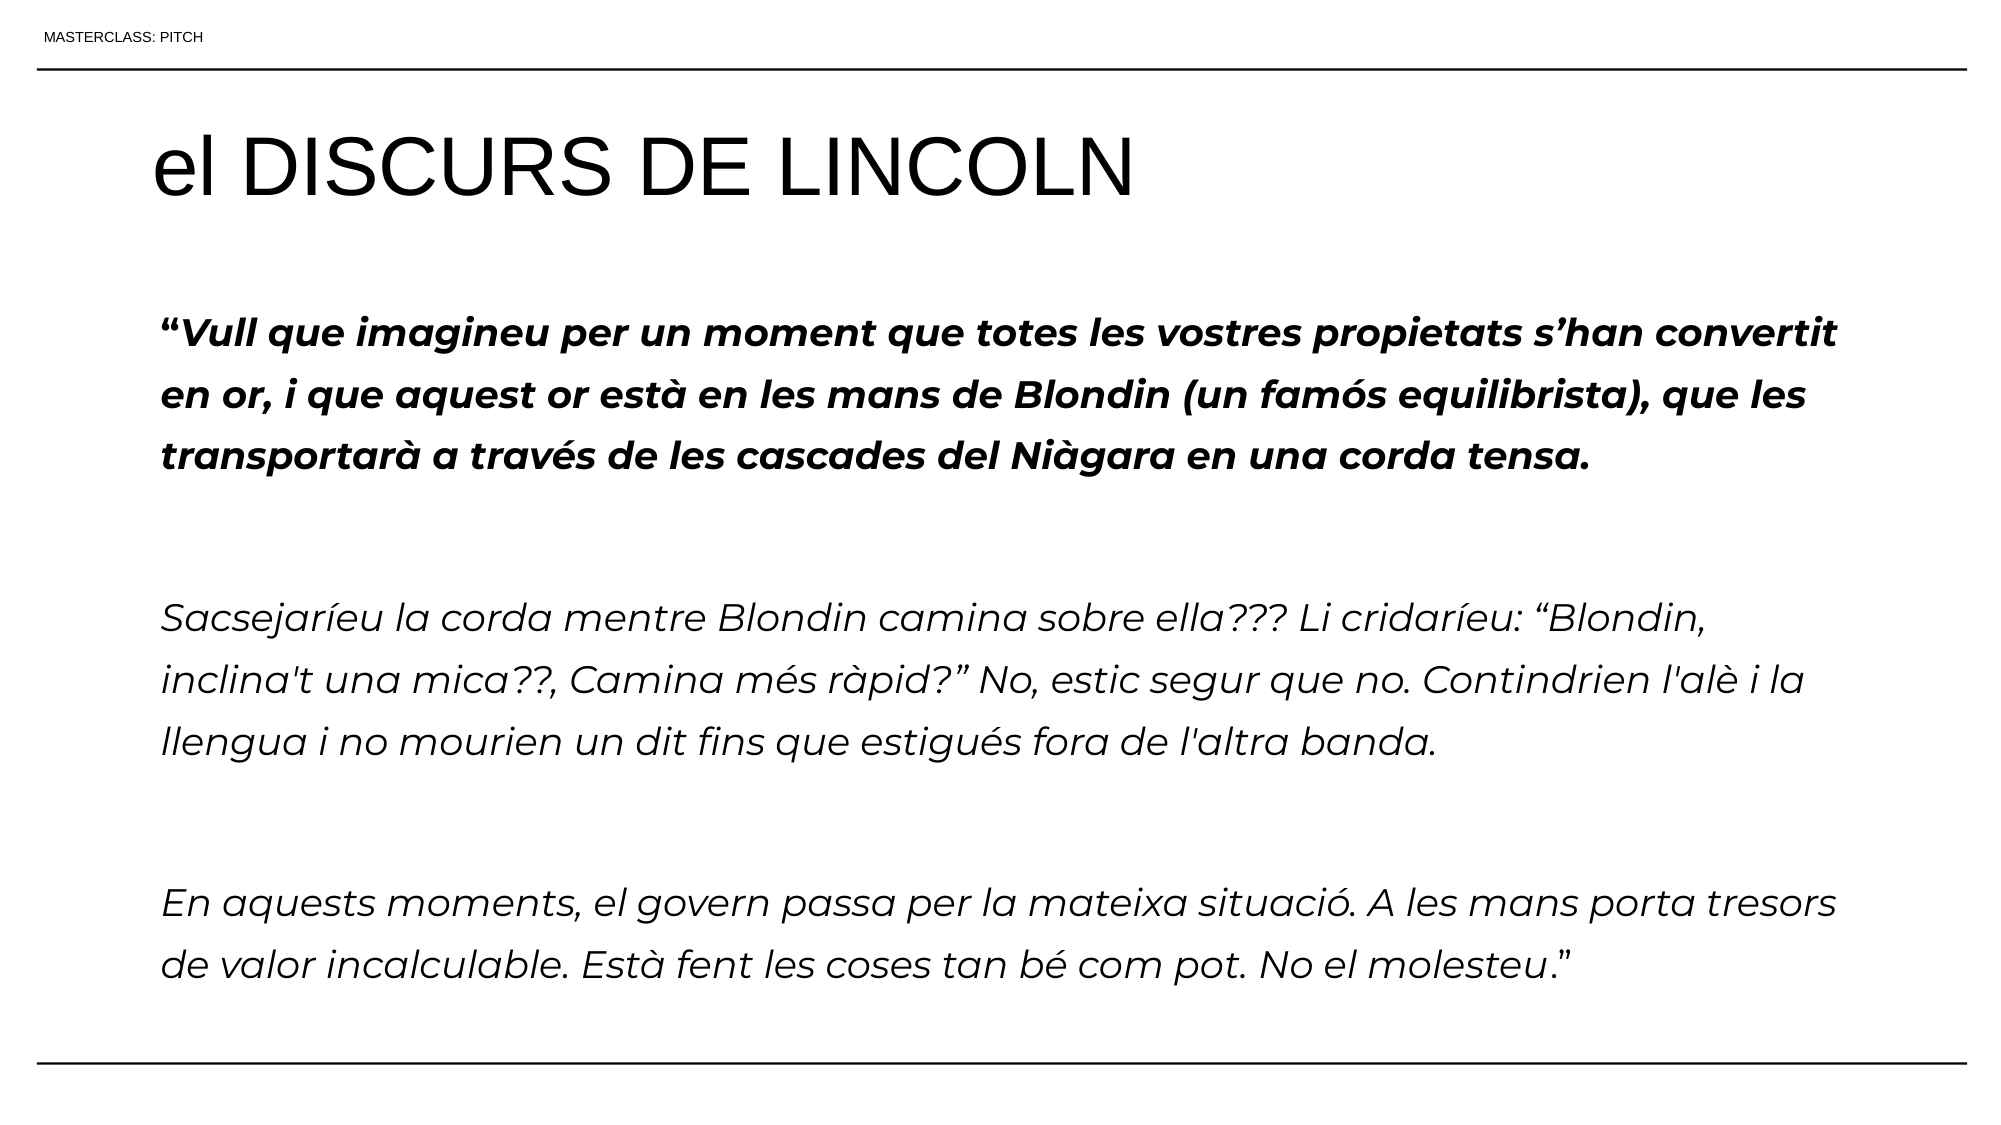

MASTERCLASS: PITCH
# el DISCURS DE LINCOLN

“Vull que imagineu per un moment que totes les vostres propietats s’han convertit en or, i que aquest or està en les mans de Blondin (un famós equilibrista), que les transportarà a través de les cascades del Niàgara en una corda tensa.

Sacsejaríeu la corda mentre Blondin camina sobre ella??? Li cridaríeu: “Blondin, inclina't una mica??, Camina més ràpid?” No, estic segur que no. Contindrien l'alè i la llengua i no mourien un dit fins que estigués fora de l'altra banda.

En aquests moments, el govern passa per la mateixa situació. A les mans porta tresors de valor incalculable. Està fent les coses tan bé com pot. No el molesteu.”